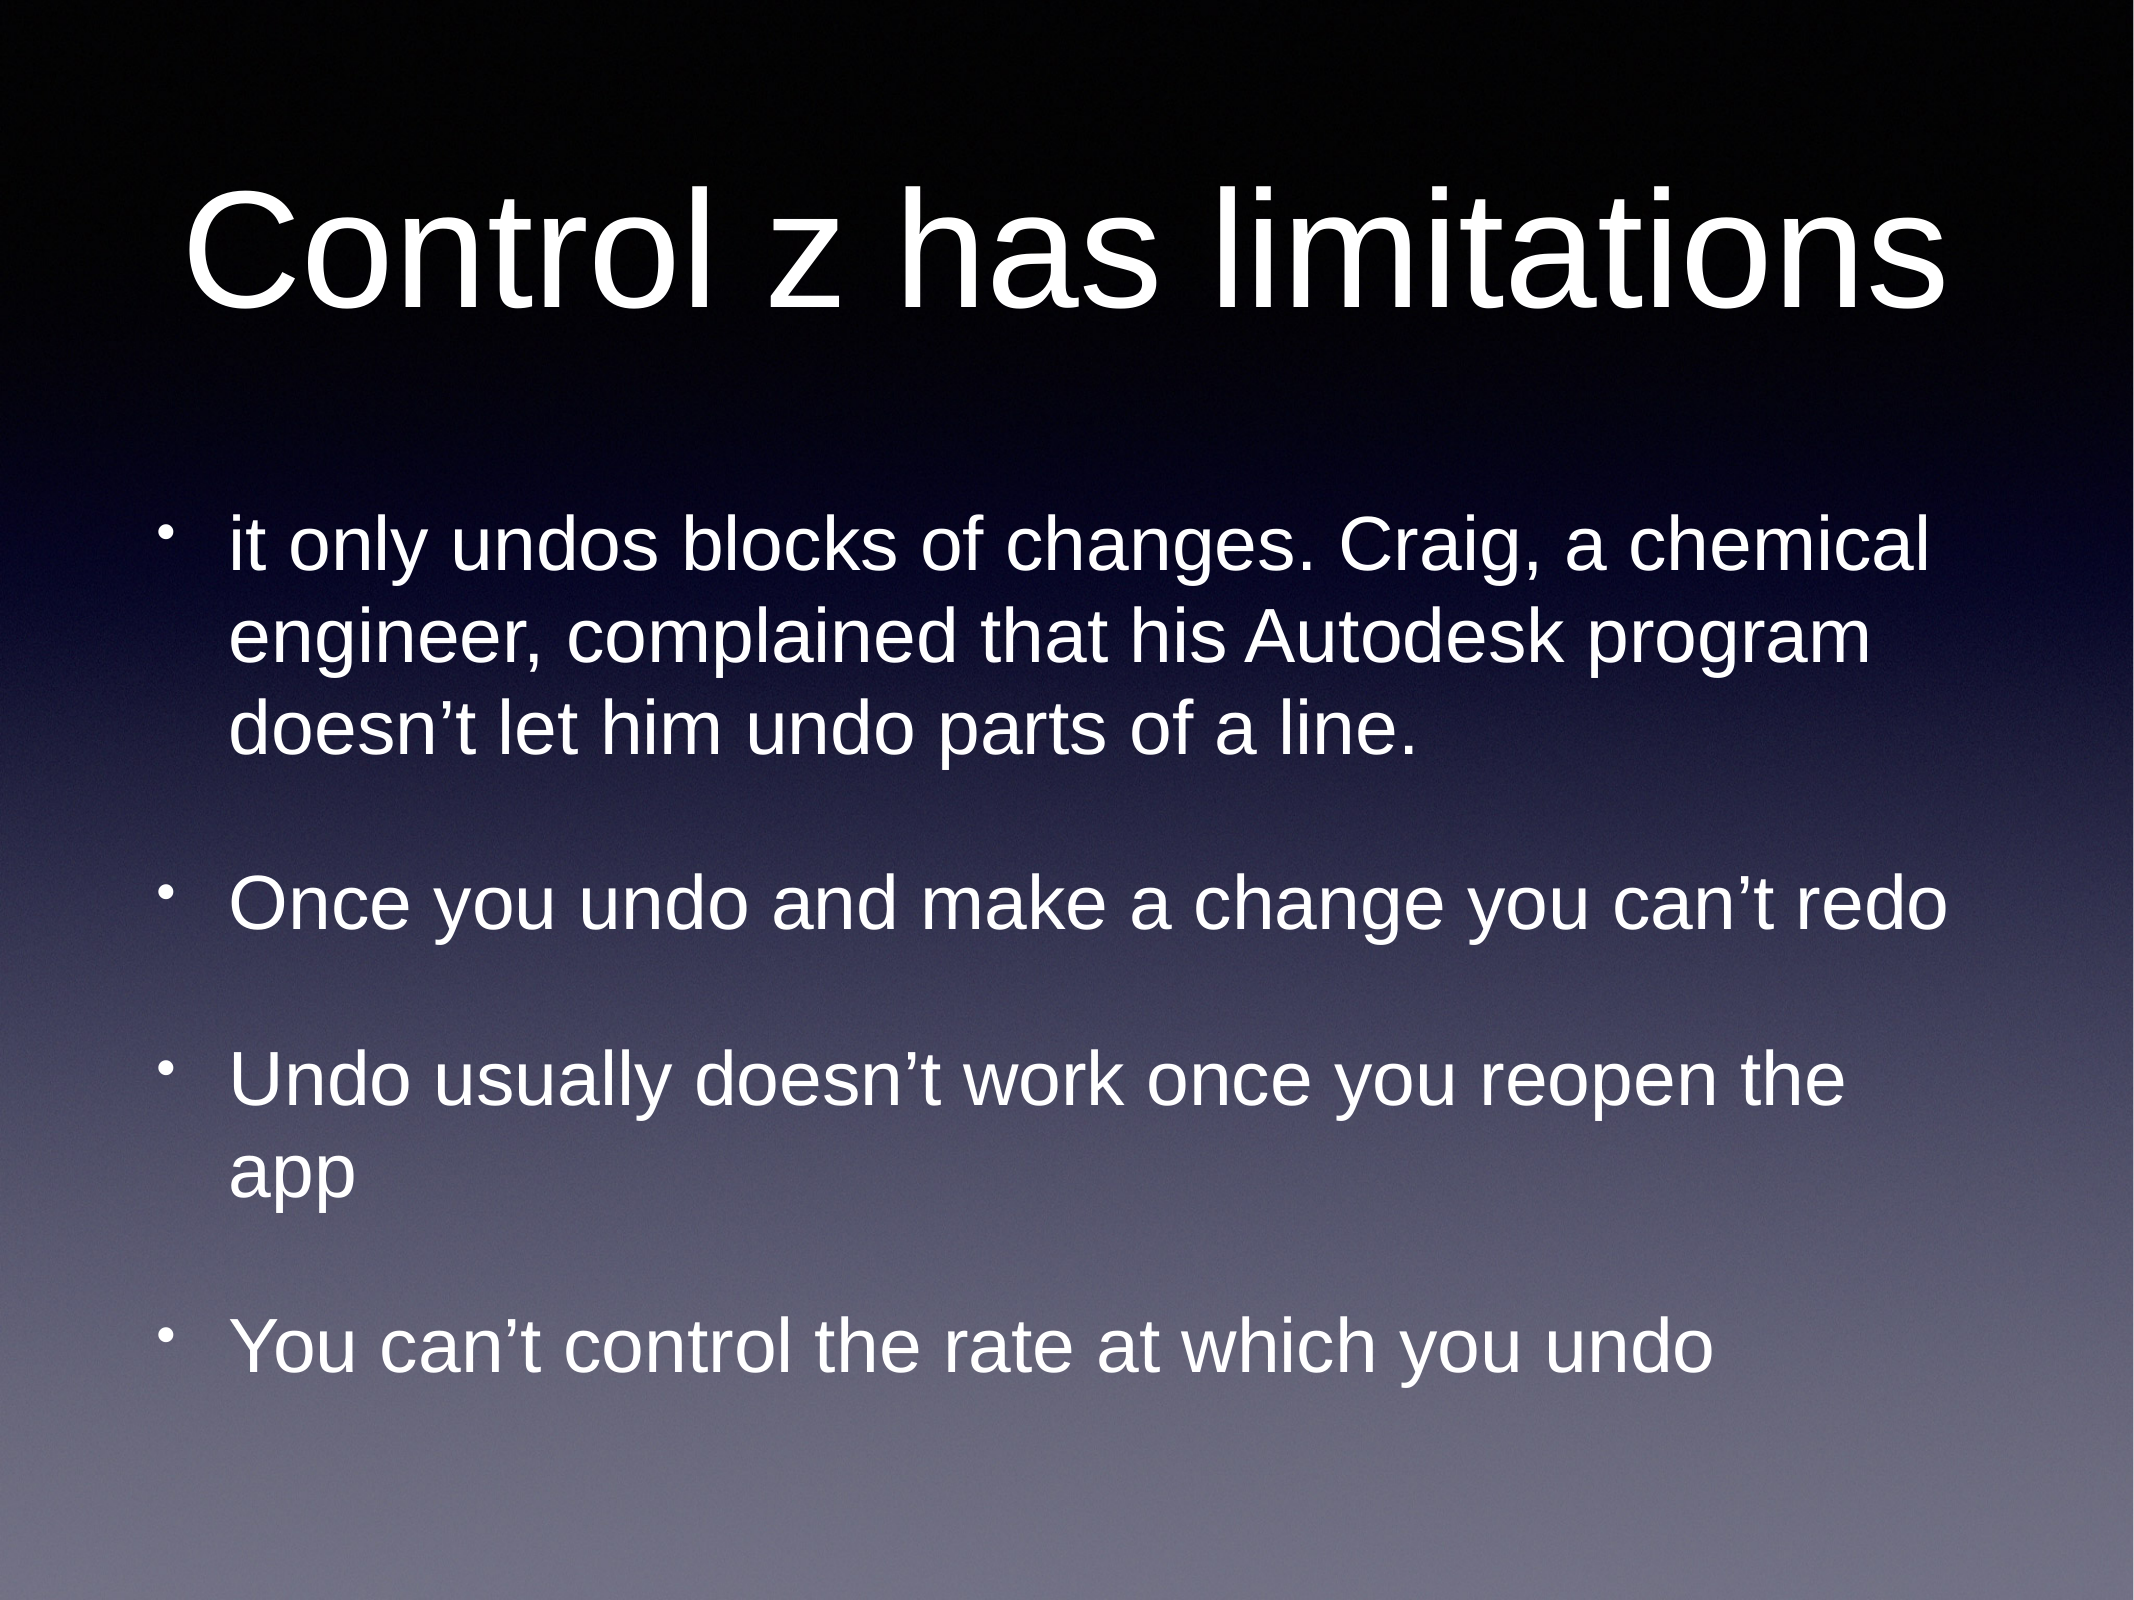

# Control z has limitations
it only undos blocks of changes. Craig, a chemical engineer, complained that his Autodesk program doesn’t let him undo parts of a line.
Once you undo and make a change you can’t redo
Undo usually doesn’t work once you reopen the app
You can’t control the rate at which you undo